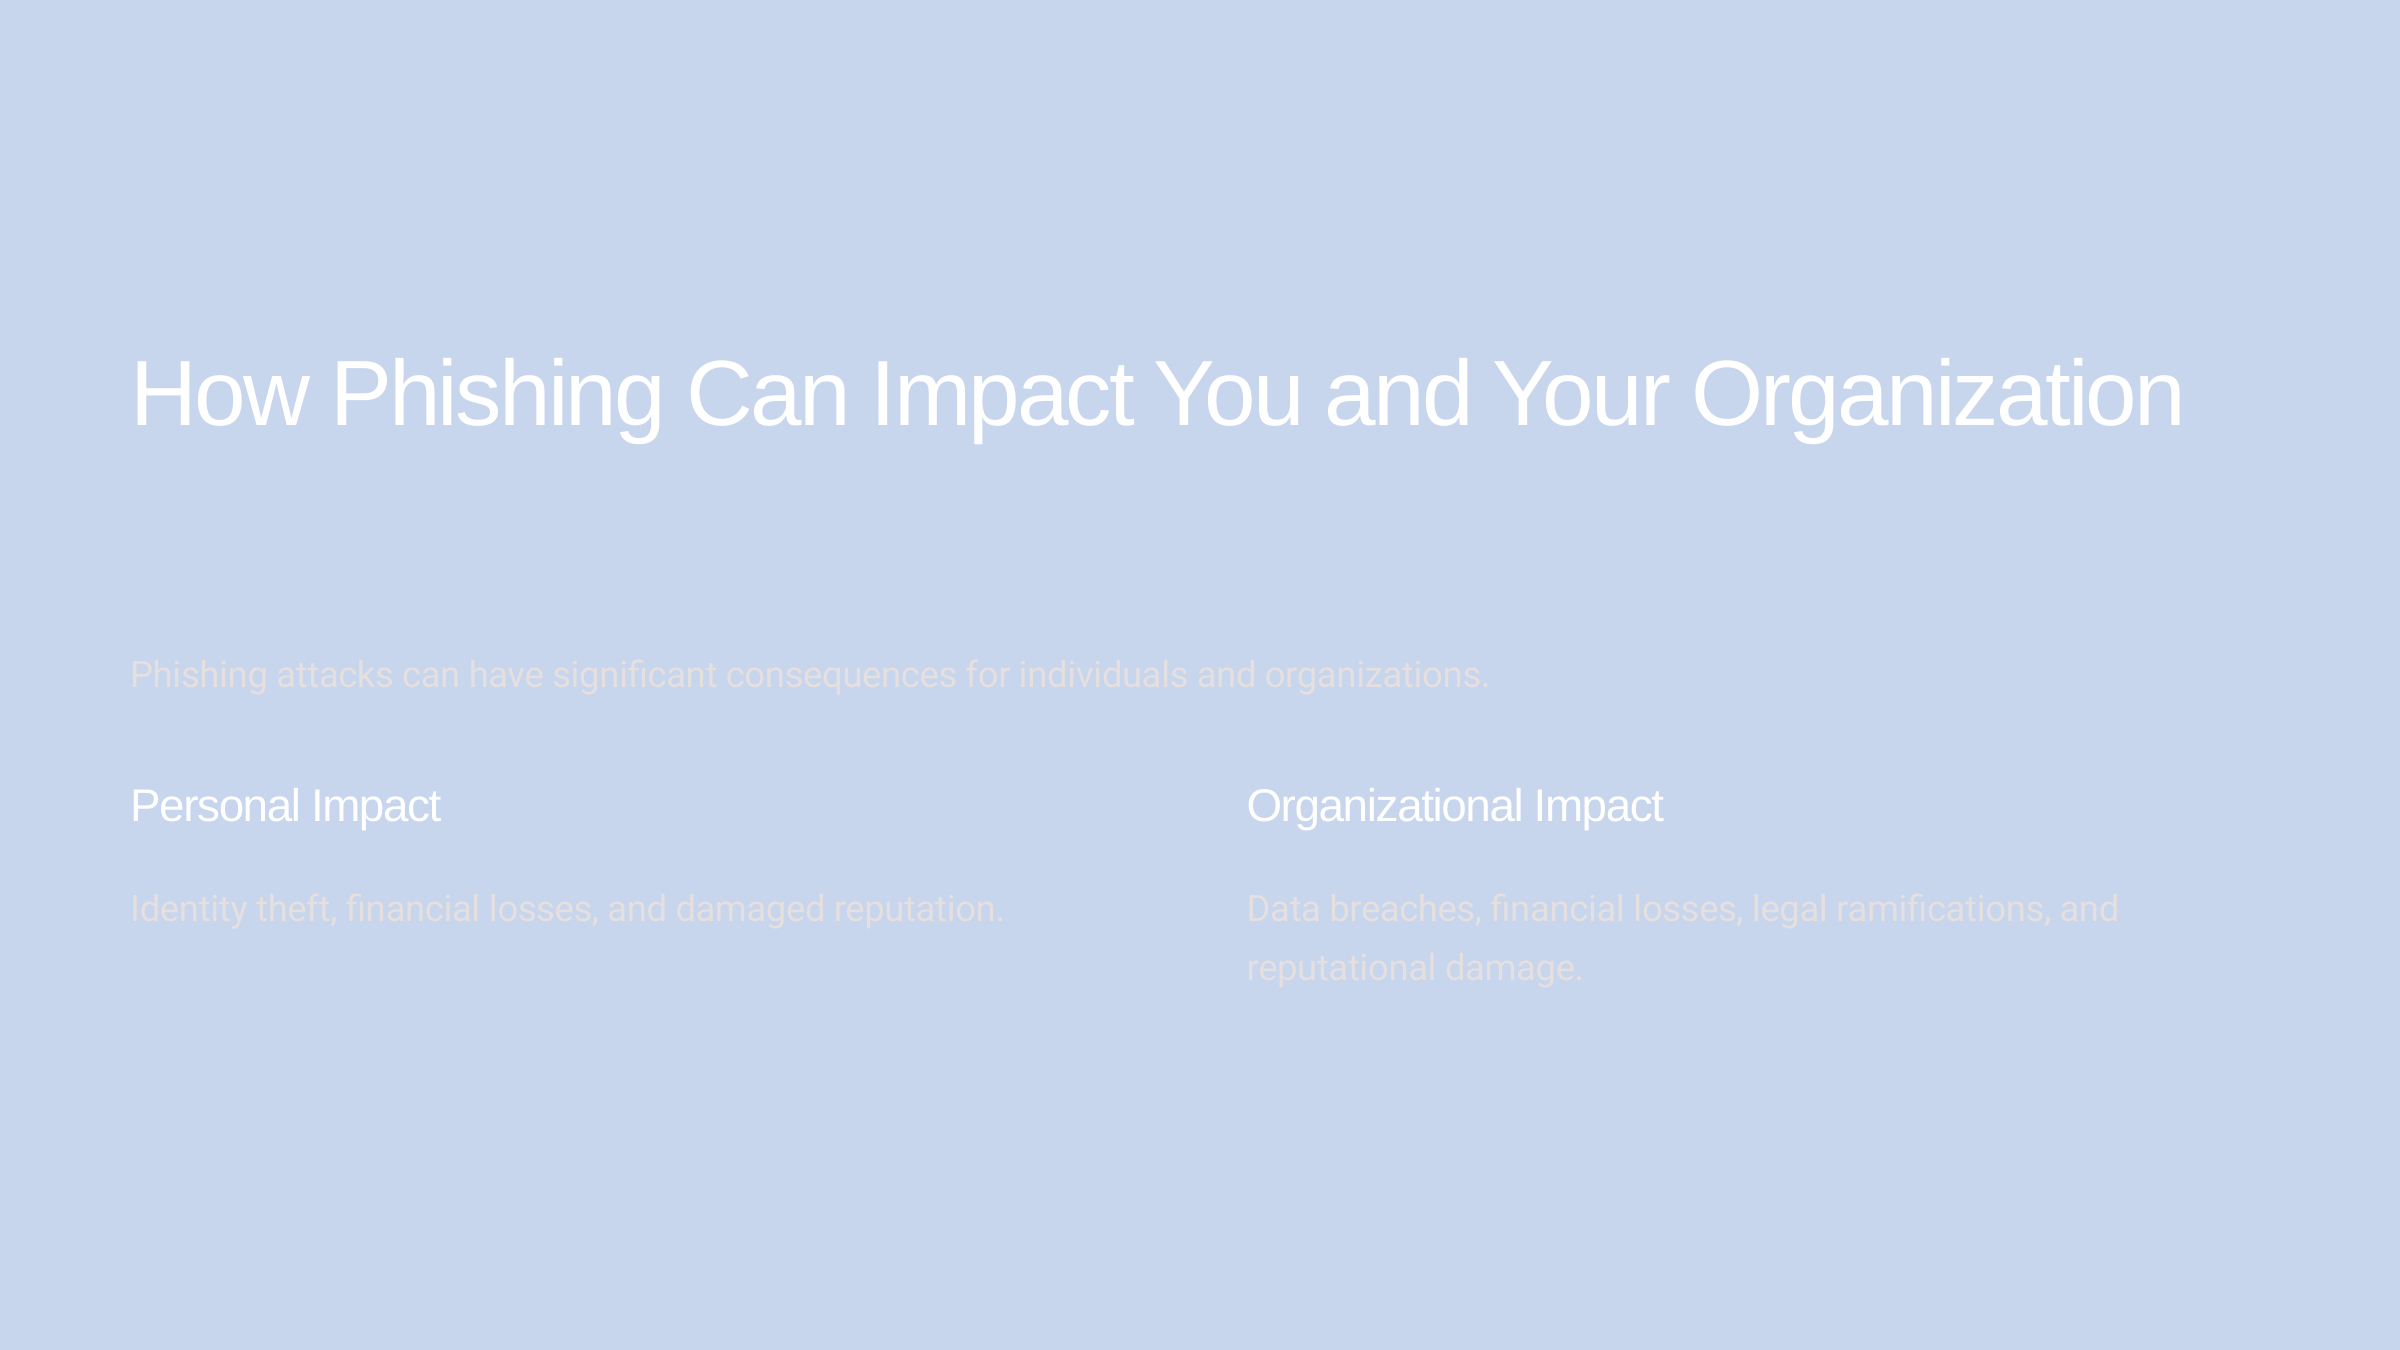

How Phishing Can Impact You and Your Organization
Phishing attacks can have significant consequences for individuals and organizations.
Personal Impact
Organizational Impact
Identity theft, financial losses, and damaged reputation.
Data breaches, financial losses, legal ramifications, and reputational damage.